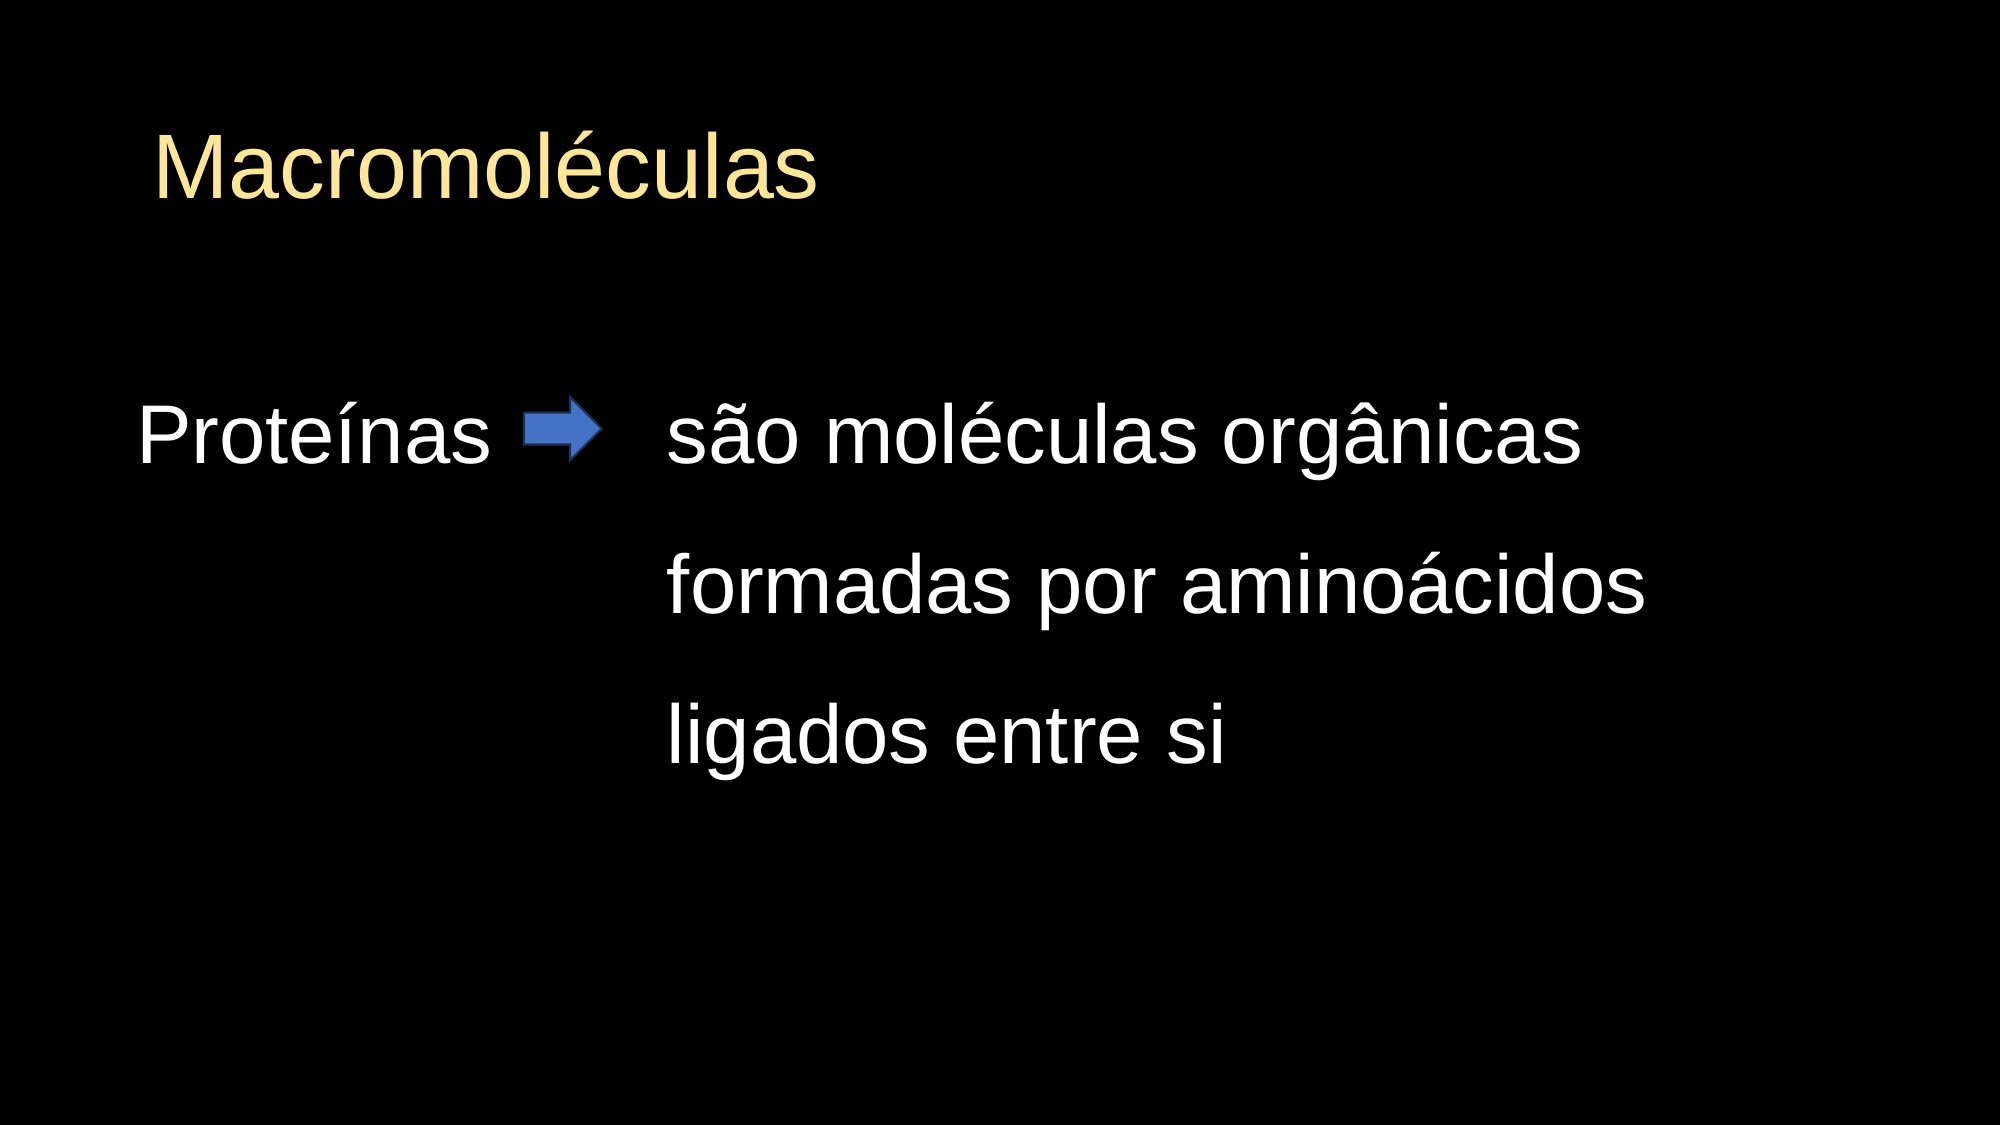

# Macromoléculas
são moléculas orgânicas formadas por aminoácidos ligados entre si
Proteínas